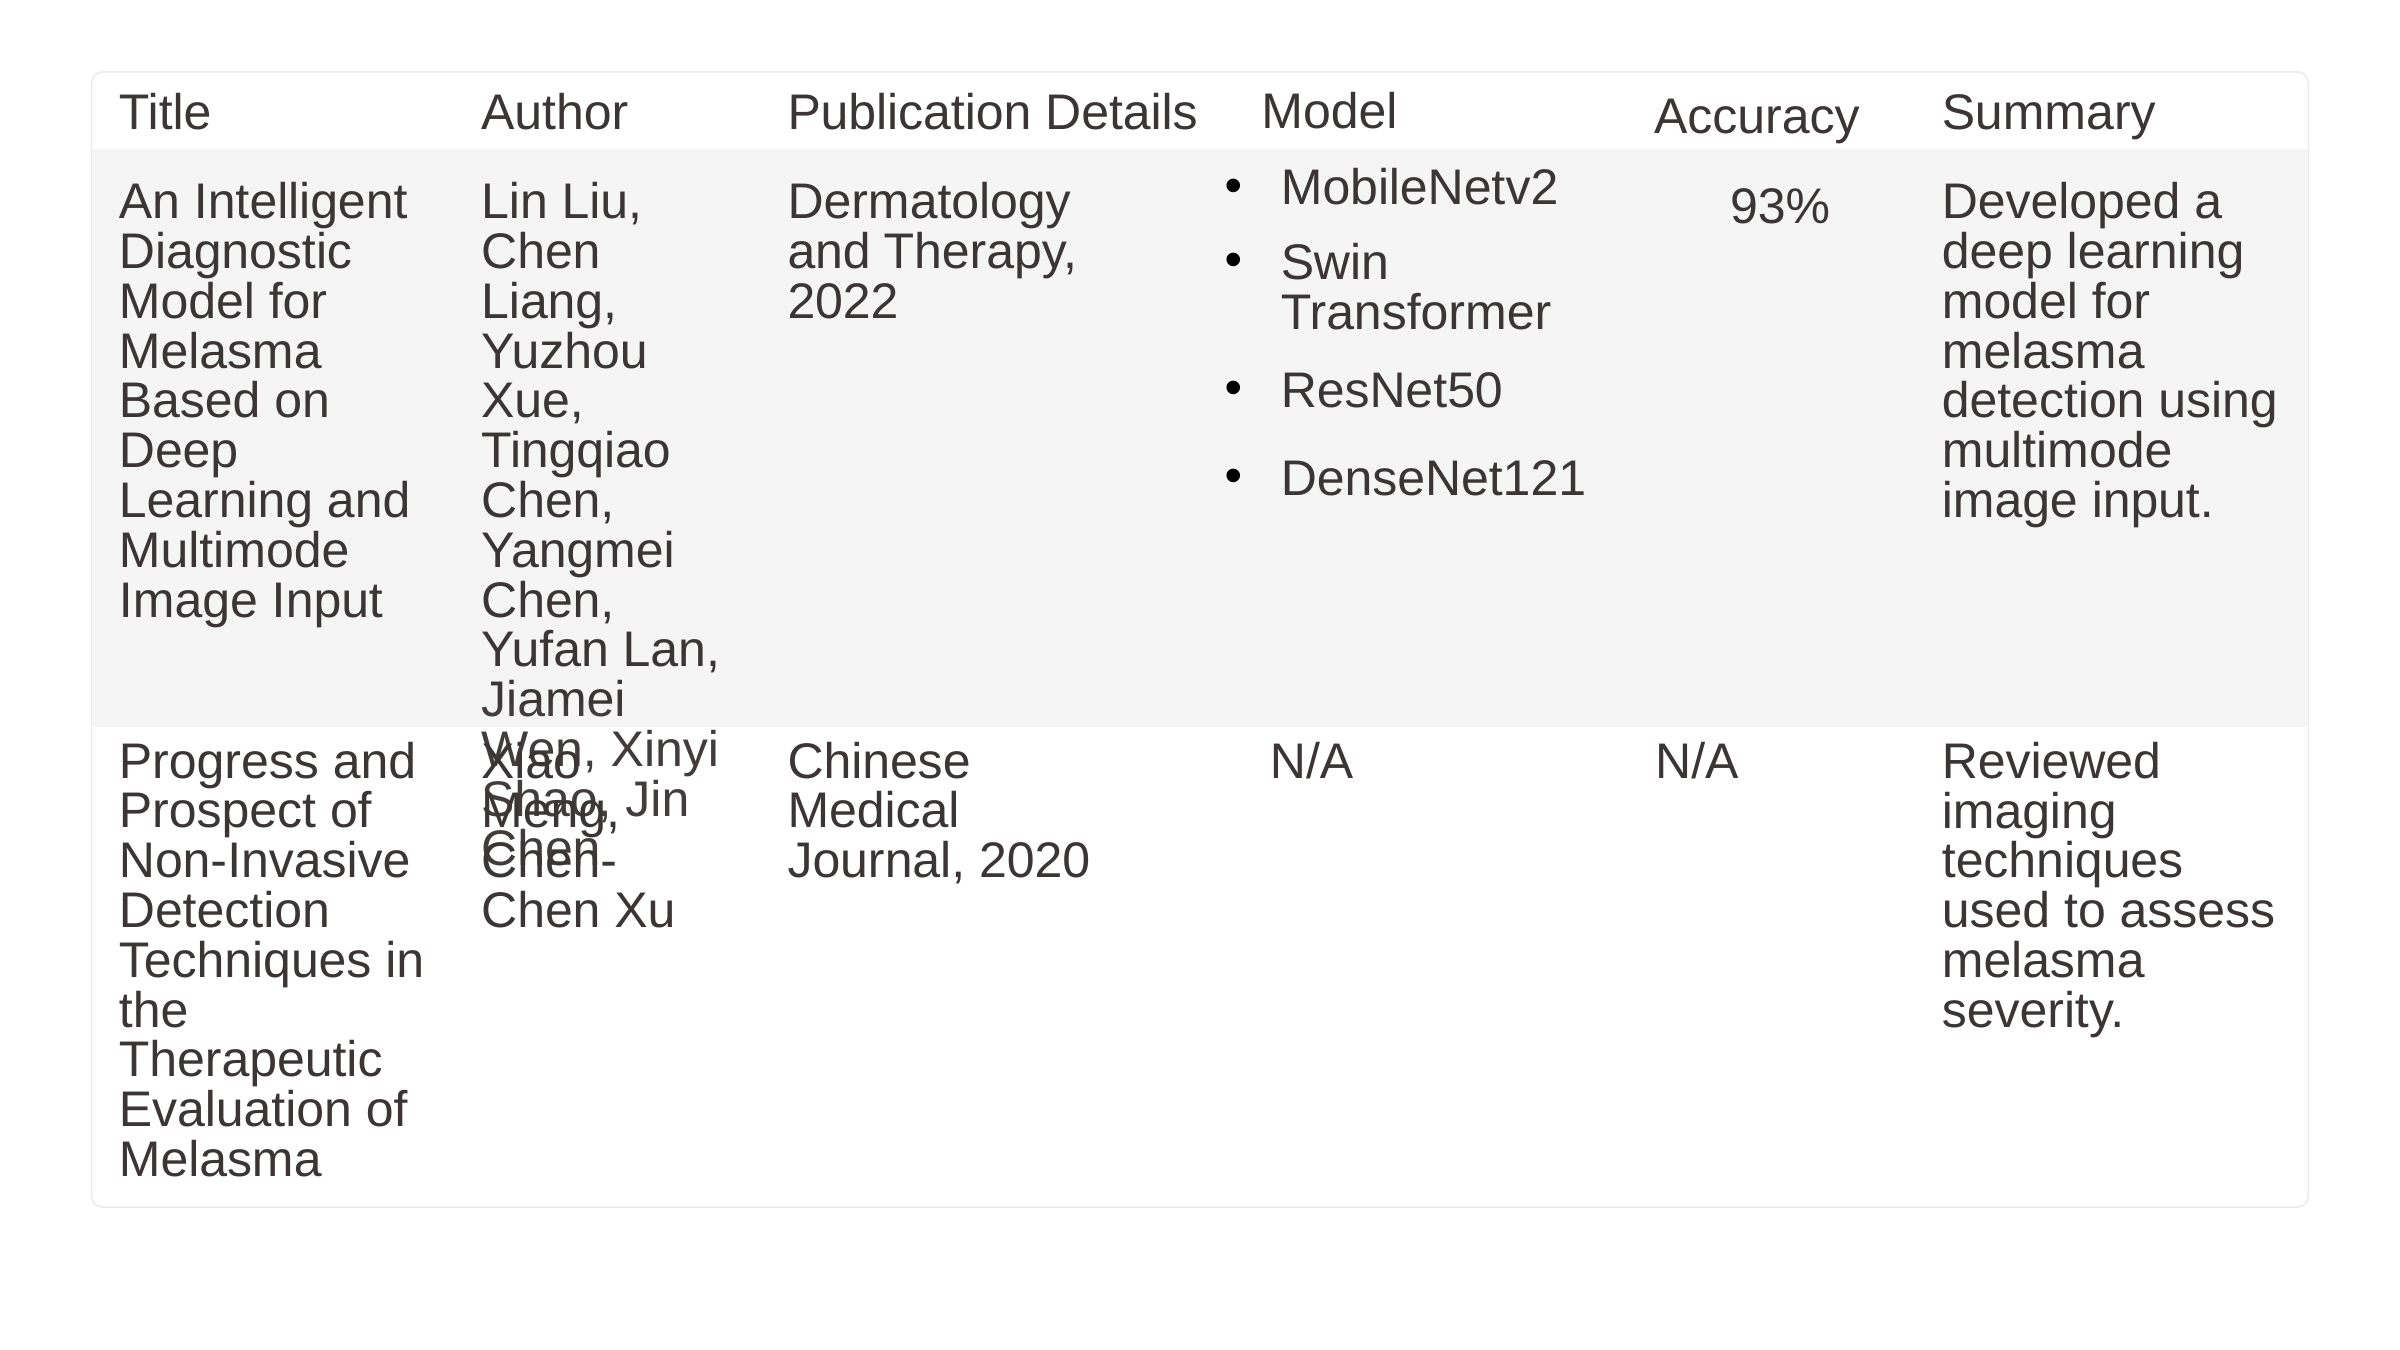

Model
Publication Details
Title
Author
Summary
Accuracy

MobileNetv2
An Intelligent Diagnostic Model for Melasma Based on Deep Learning and Multimode Image Input
Dermatology and Therapy, 2022
Developed a deep learning model for melasma detection using multimode image input.
Lin Liu, Chen Liang, Yuzhou Xue, Tingqiao Chen, Yangmei Chen, Yufan Lan, Jiamei Wen, Xinyi Shao, Jin Chen
93%
Swin Transformer
ResNet50
DenseNet121

Progress and Prospect of Non-Invasive Detection Techniques in the Therapeutic Evaluation of Melasma

Xiao Meng, Chen-Chen Xu
Chinese Medical Journal, 2020
N/A
N/A
Reviewed imaging techniques used to assess melasma severity.